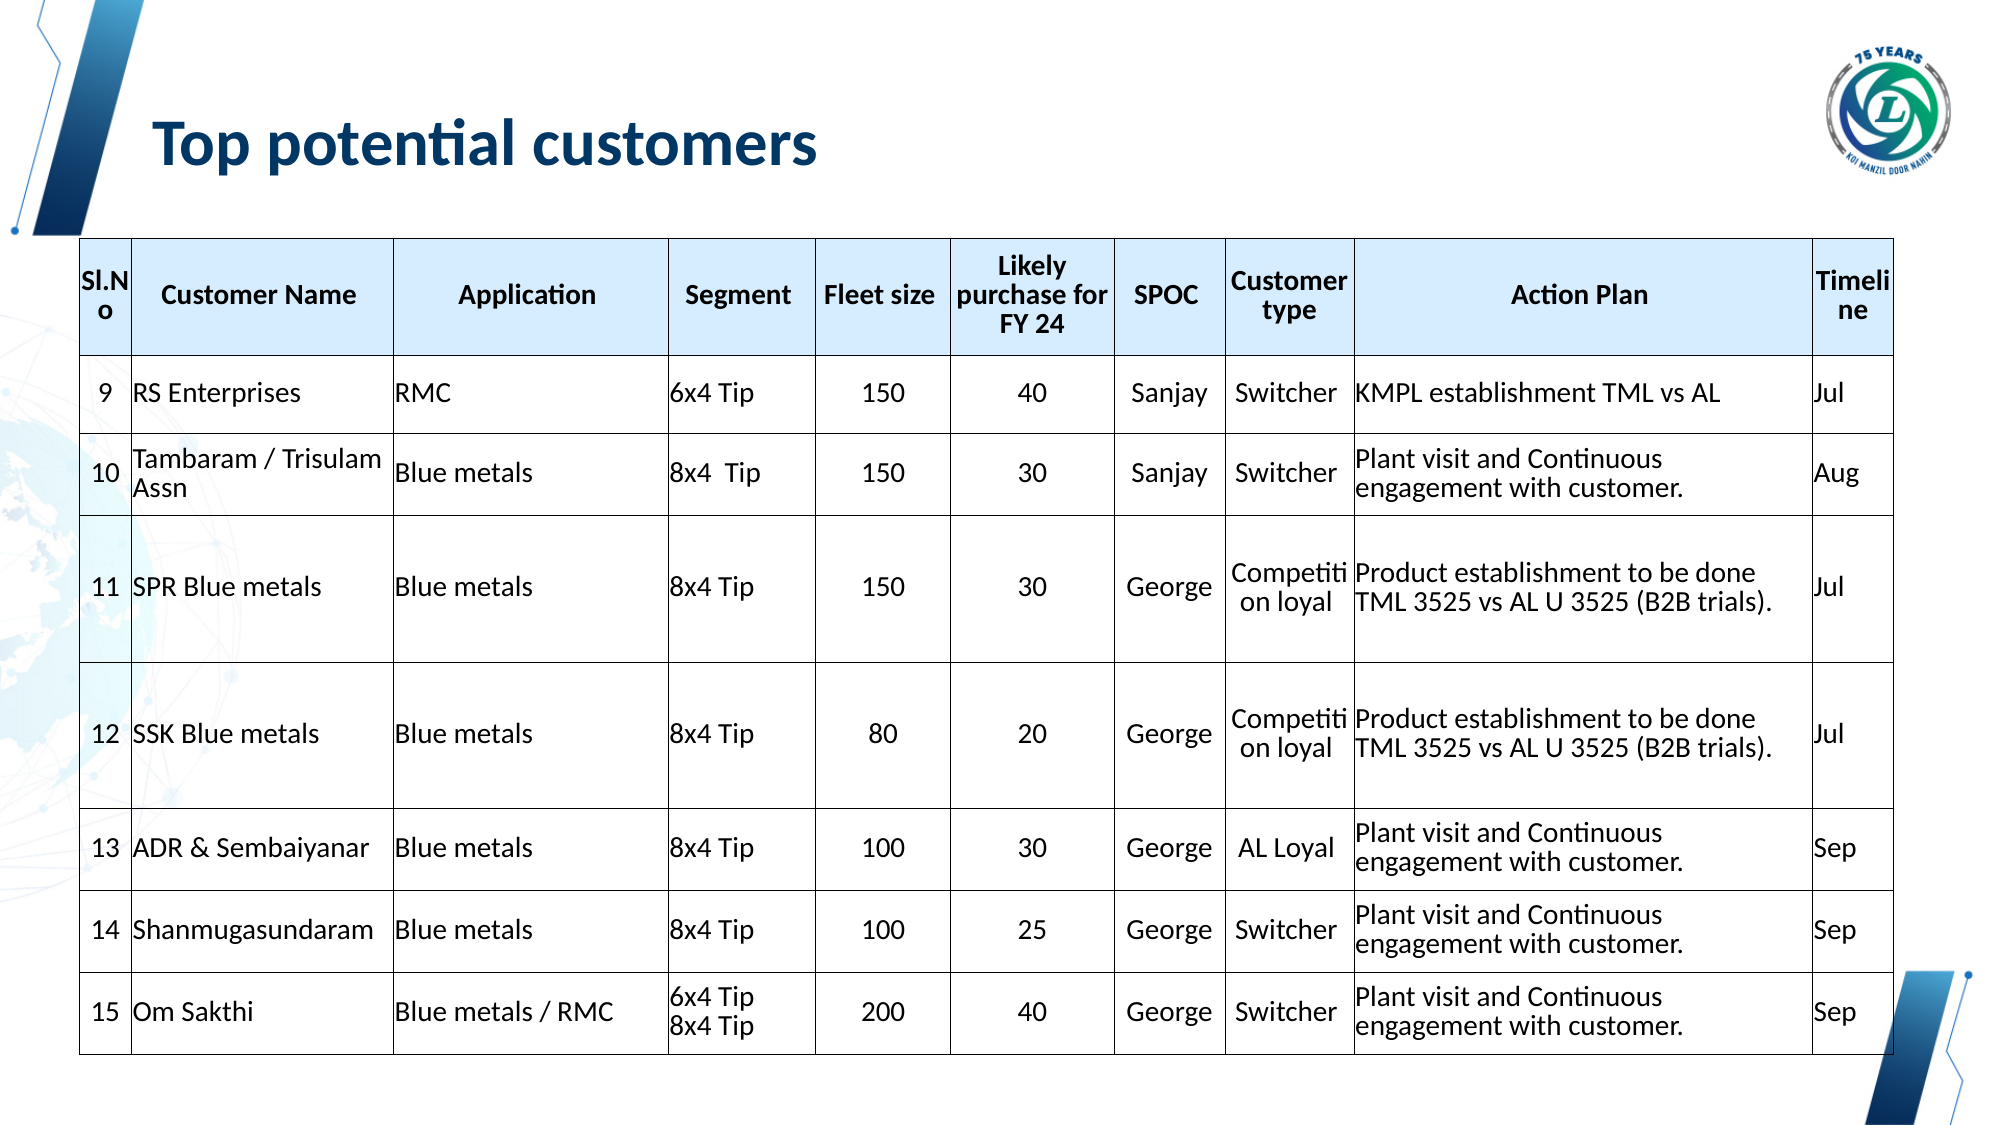

# Top potential customers
| Sl.No | Customer Name | Application | Segment | Fleet size | Likely purchase for FY 24 | SPOC | Customer type | Action Plan | Timeline |
| --- | --- | --- | --- | --- | --- | --- | --- | --- | --- |
| 9 | RS Enterprises | RMC | 6x4 Tip | 150 | 40 | Sanjay | Switcher | KMPL establishment TML vs AL | Jul |
| 10 | Tambaram / Trisulam Assn | Blue metals | 8x4 Tip | 150 | 30 | Sanjay | Switcher | Plant visit and Continuous engagement with customer. | Aug |
| 11 | SPR Blue metals | Blue metals | 8x4 Tip | 150 | 30 | George | Competition loyal | Product establishment to be done TML 3525 vs AL U 3525 (B2B trials). | Jul |
| 12 | SSK Blue metals | Blue metals | 8x4 Tip | 80 | 20 | George | Competition loyal | Product establishment to be done TML 3525 vs AL U 3525 (B2B trials). | Jul |
| 13 | ADR & Sembaiyanar | Blue metals | 8x4 Tip | 100 | 30 | George | AL Loyal | Plant visit and Continuous engagement with customer. | Sep |
| 14 | Shanmugasundaram | Blue metals | 8x4 Tip | 100 | 25 | George | Switcher | Plant visit and Continuous engagement with customer. | Sep |
| 15 | Om Sakthi | Blue metals / RMC | 6x4 Tip 8x4 Tip | 200 | 40 | George | Switcher | Plant visit and Continuous engagement with customer. | Sep |